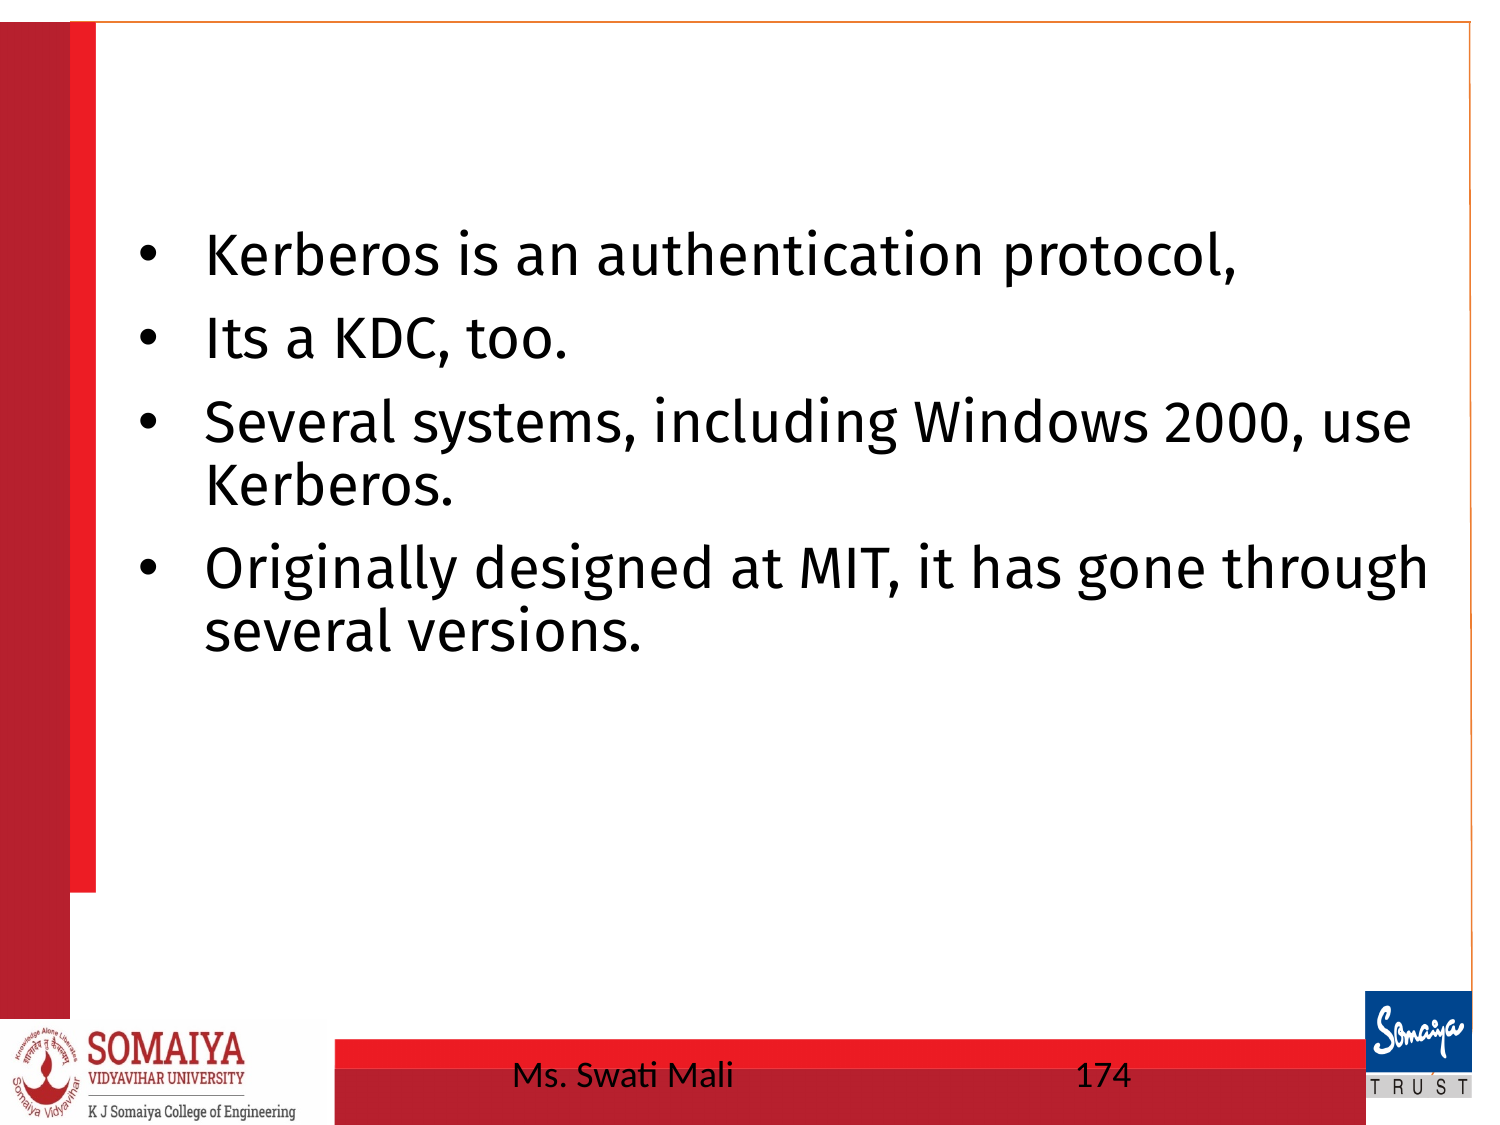

#
Kerberos is an authentication protocol,
Its a KDC, too.
Several systems, including Windows 2000, use Kerberos.
Originally designed at MIT, it has gone through several versions.

Ms. Swati Mali
174